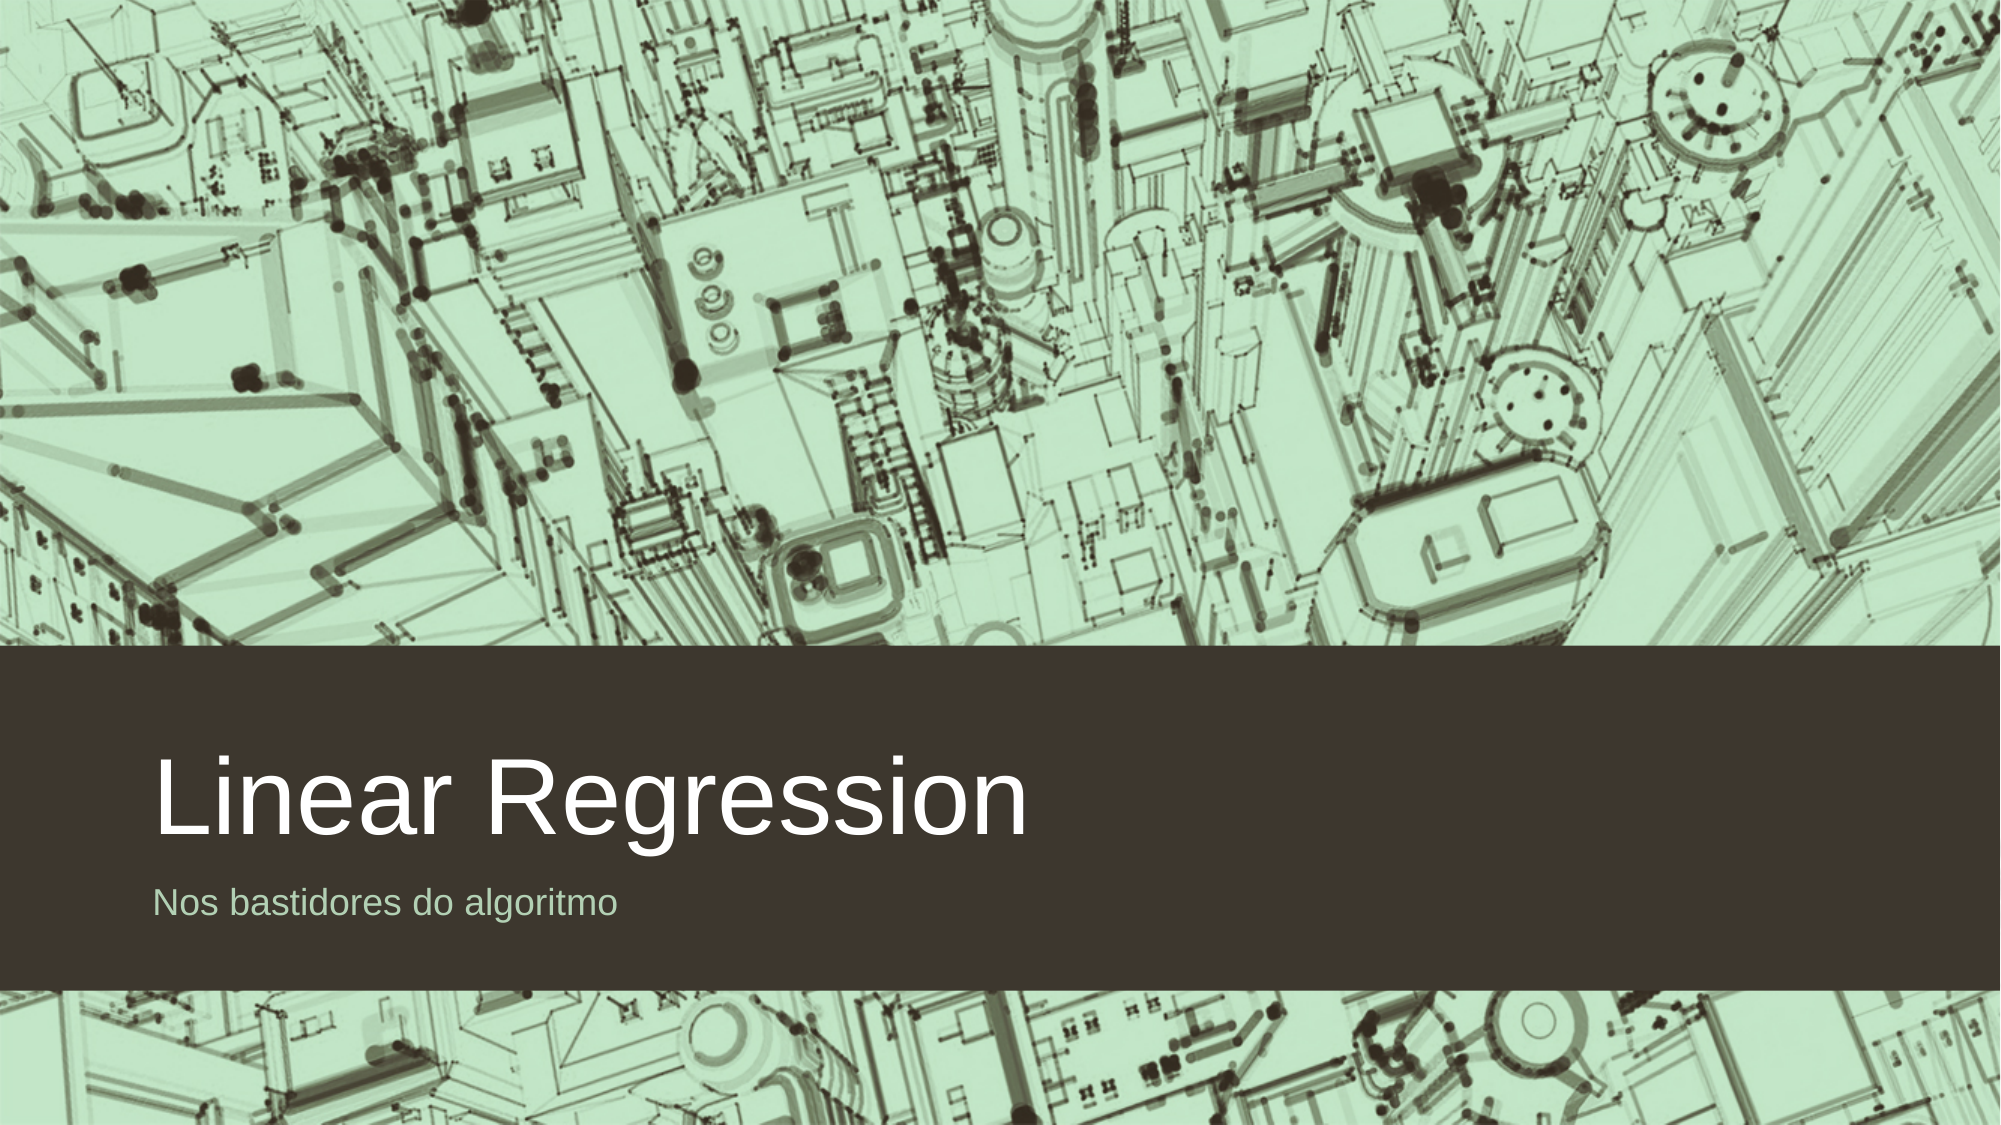

# Linear Regression
Nos bastidores do algoritmo